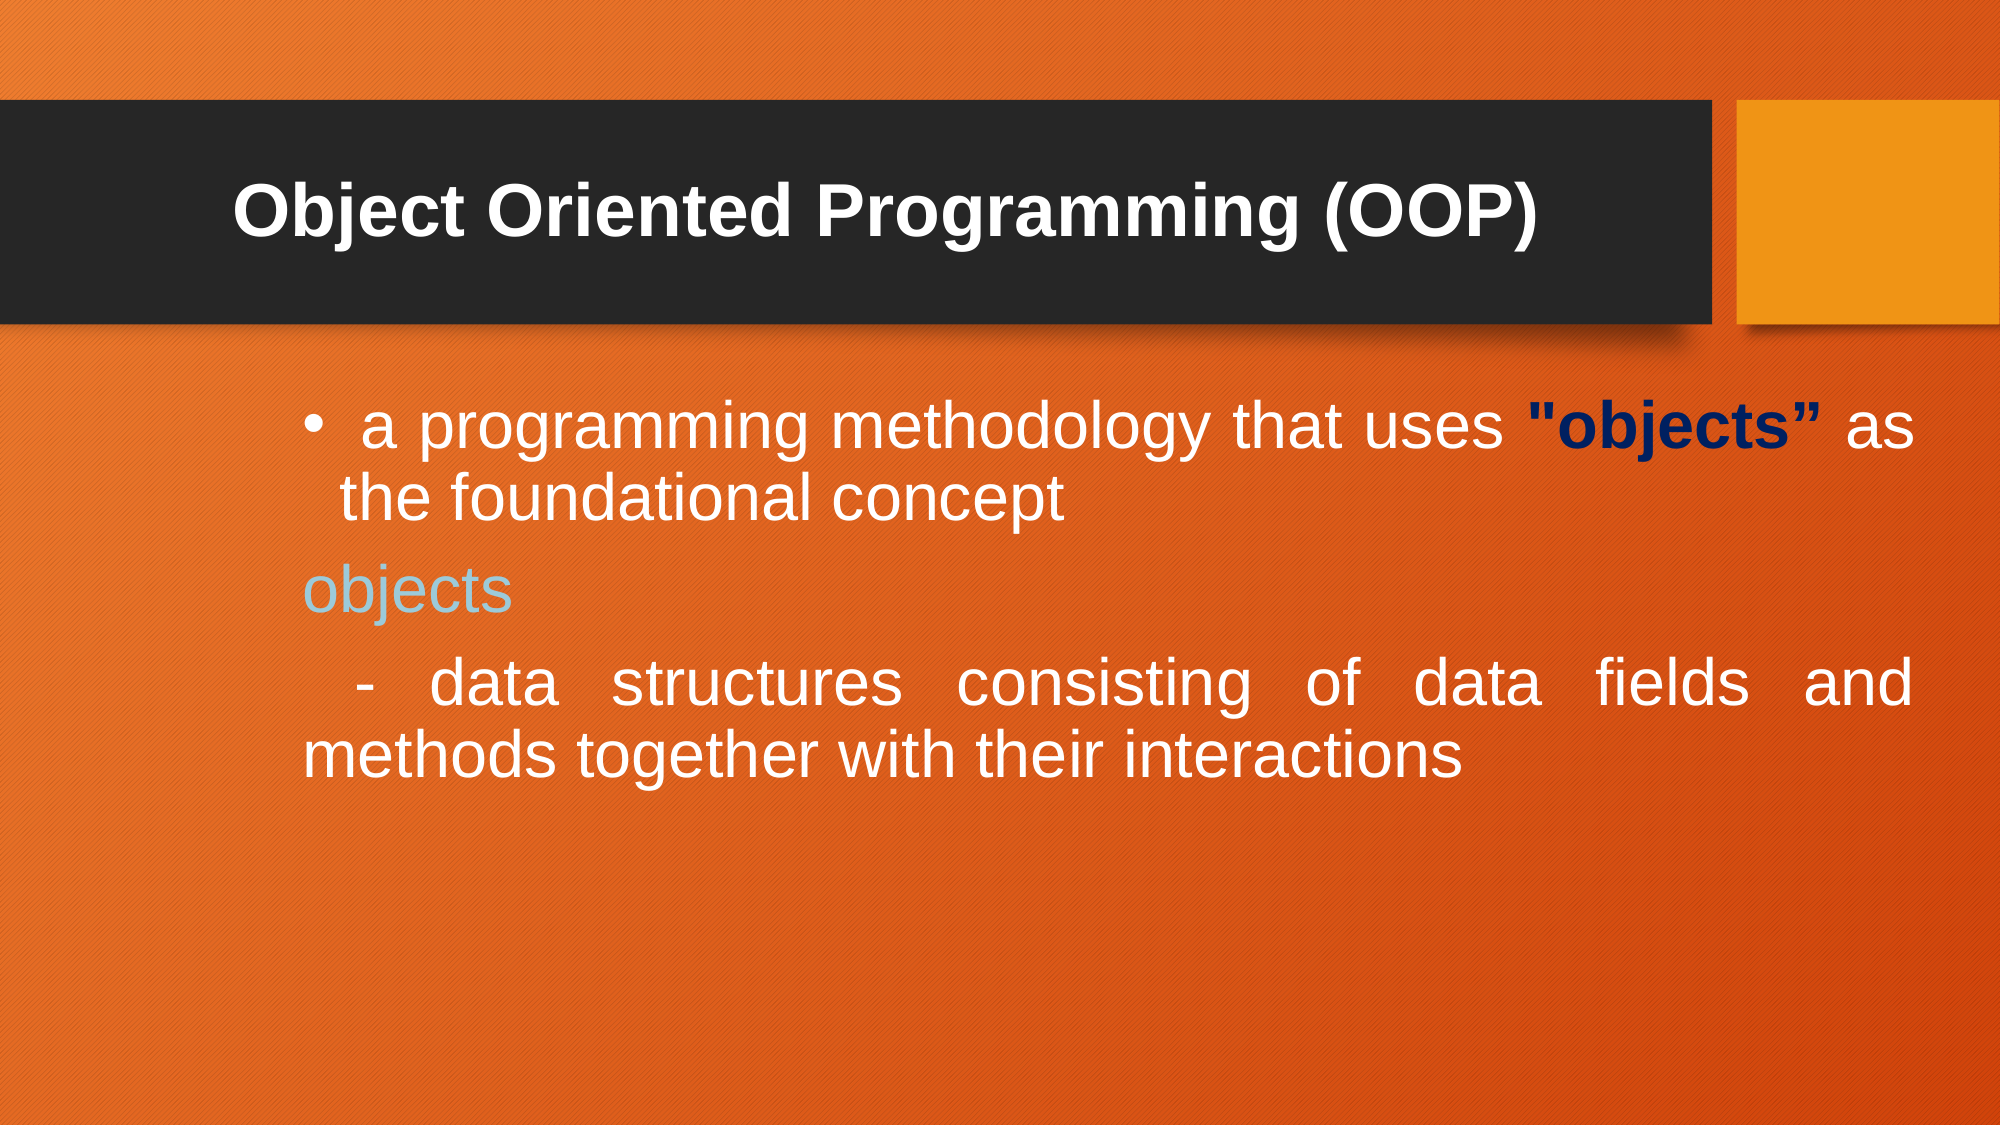

# Object Oriented Programming (OOP)
 a programming methodology that uses "objects” as the foundational concept
objects
 - data structures consisting of data fields and methods together with their interactions